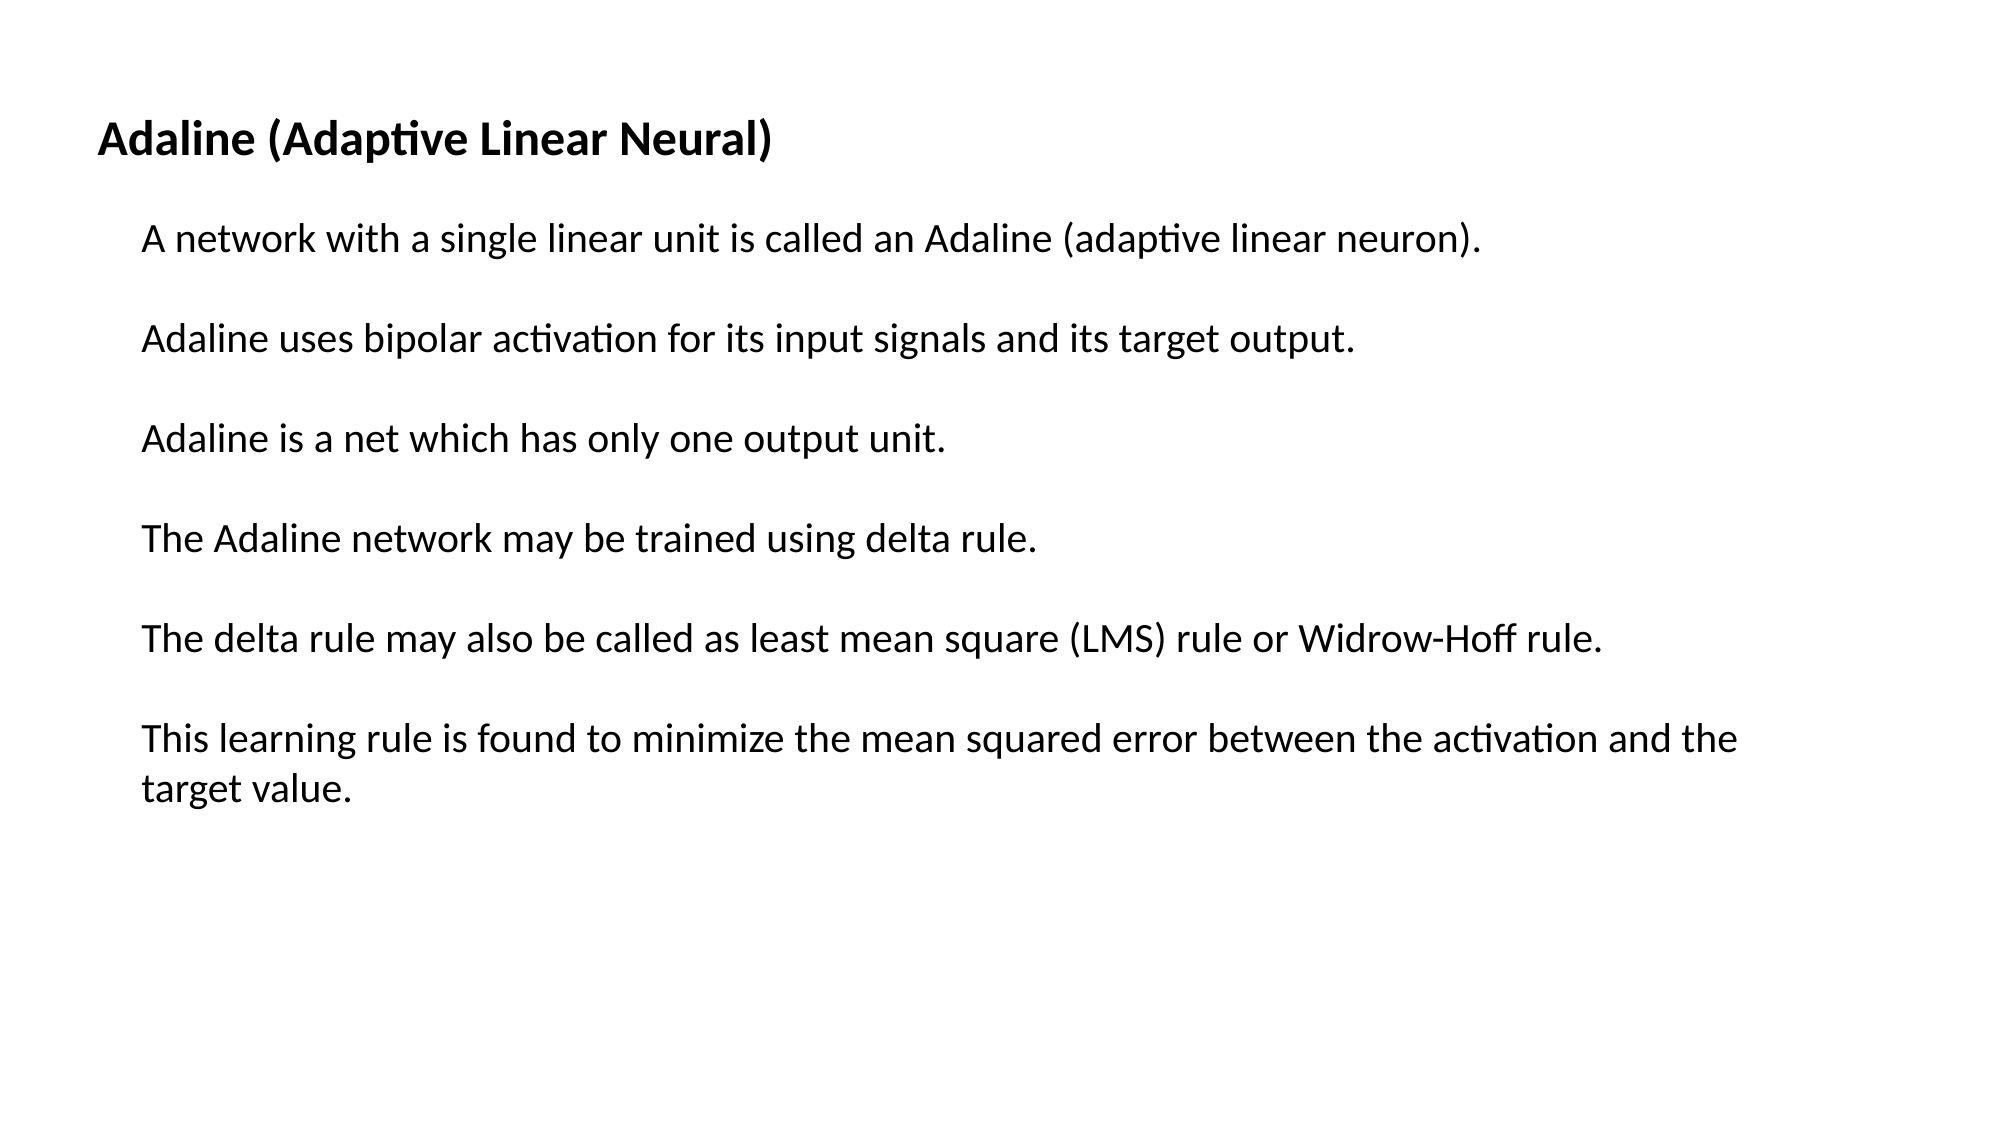

Adaline (Adaptive Linear Neural)
A network with a single linear unit is called an Adaline (adaptive linear neuron).

Adaline uses bipolar activation for its input signals and its target output.

Adaline is a net which has only one output unit.

The Adaline network may be trained using delta rule.

The delta rule may also be called as least mean square (LMS) rule or Widrow-Hoff rule.

This learning rule is found to minimize the mean squared error between the activation and the target value.